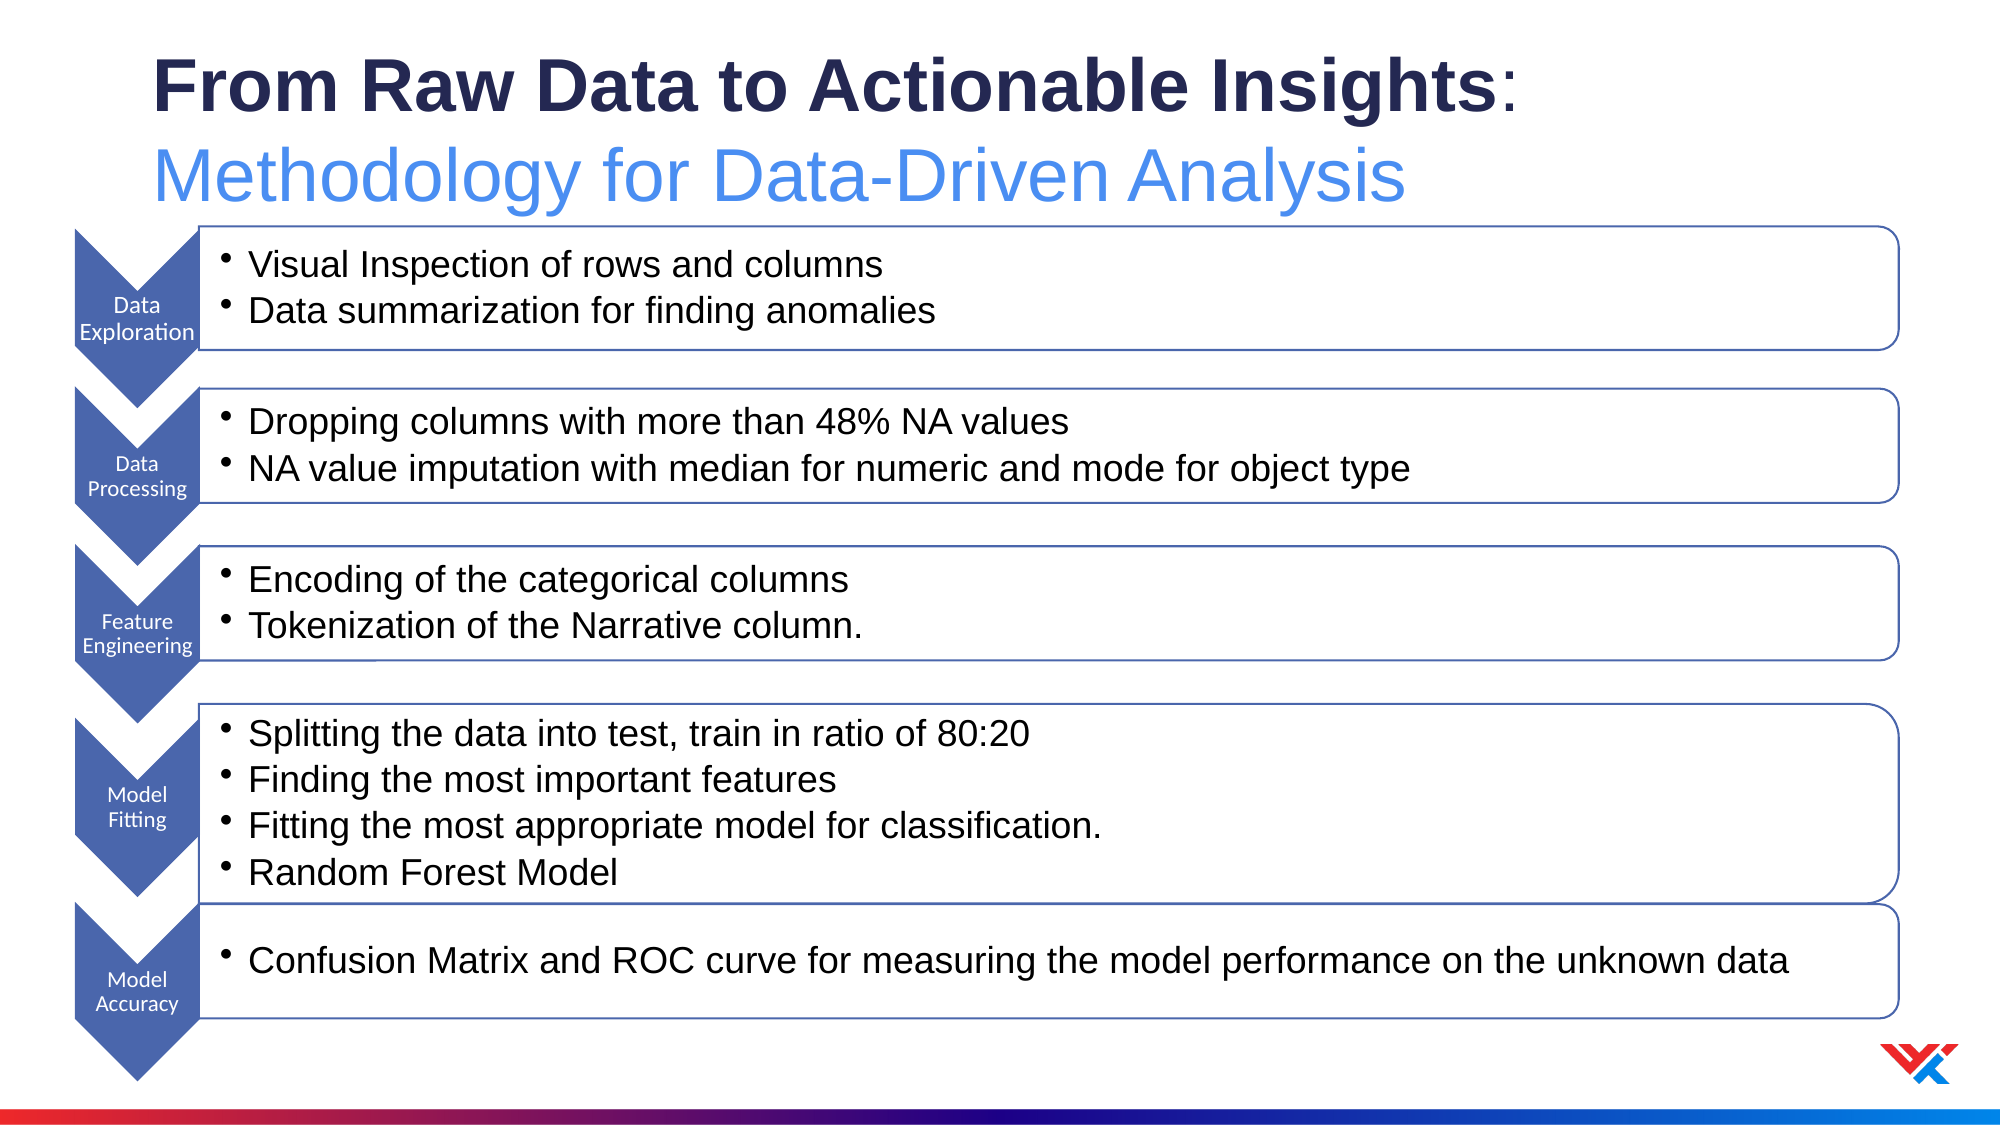

# From Raw Data to Actionable Insights: Methodology for Data-Driven Analysis
Data Exploration
Visual Inspection of rows and columns
Data summarization for finding anomalies
Data Processing
Dropping columns with more than 48% NA values
NA value imputation with median for numeric and mode for object type
Feature Engineering
Encoding of the categorical columns
Tokenization of the Narrative column.
Model Fitting
Splitting the data into test, train in ratio of 80:20
Finding the most important features
Fitting the most appropriate model for classification.
Random Forest Model
Model Accuracy
Confusion Matrix and ROC curve for measuring the model performance on the unknown data